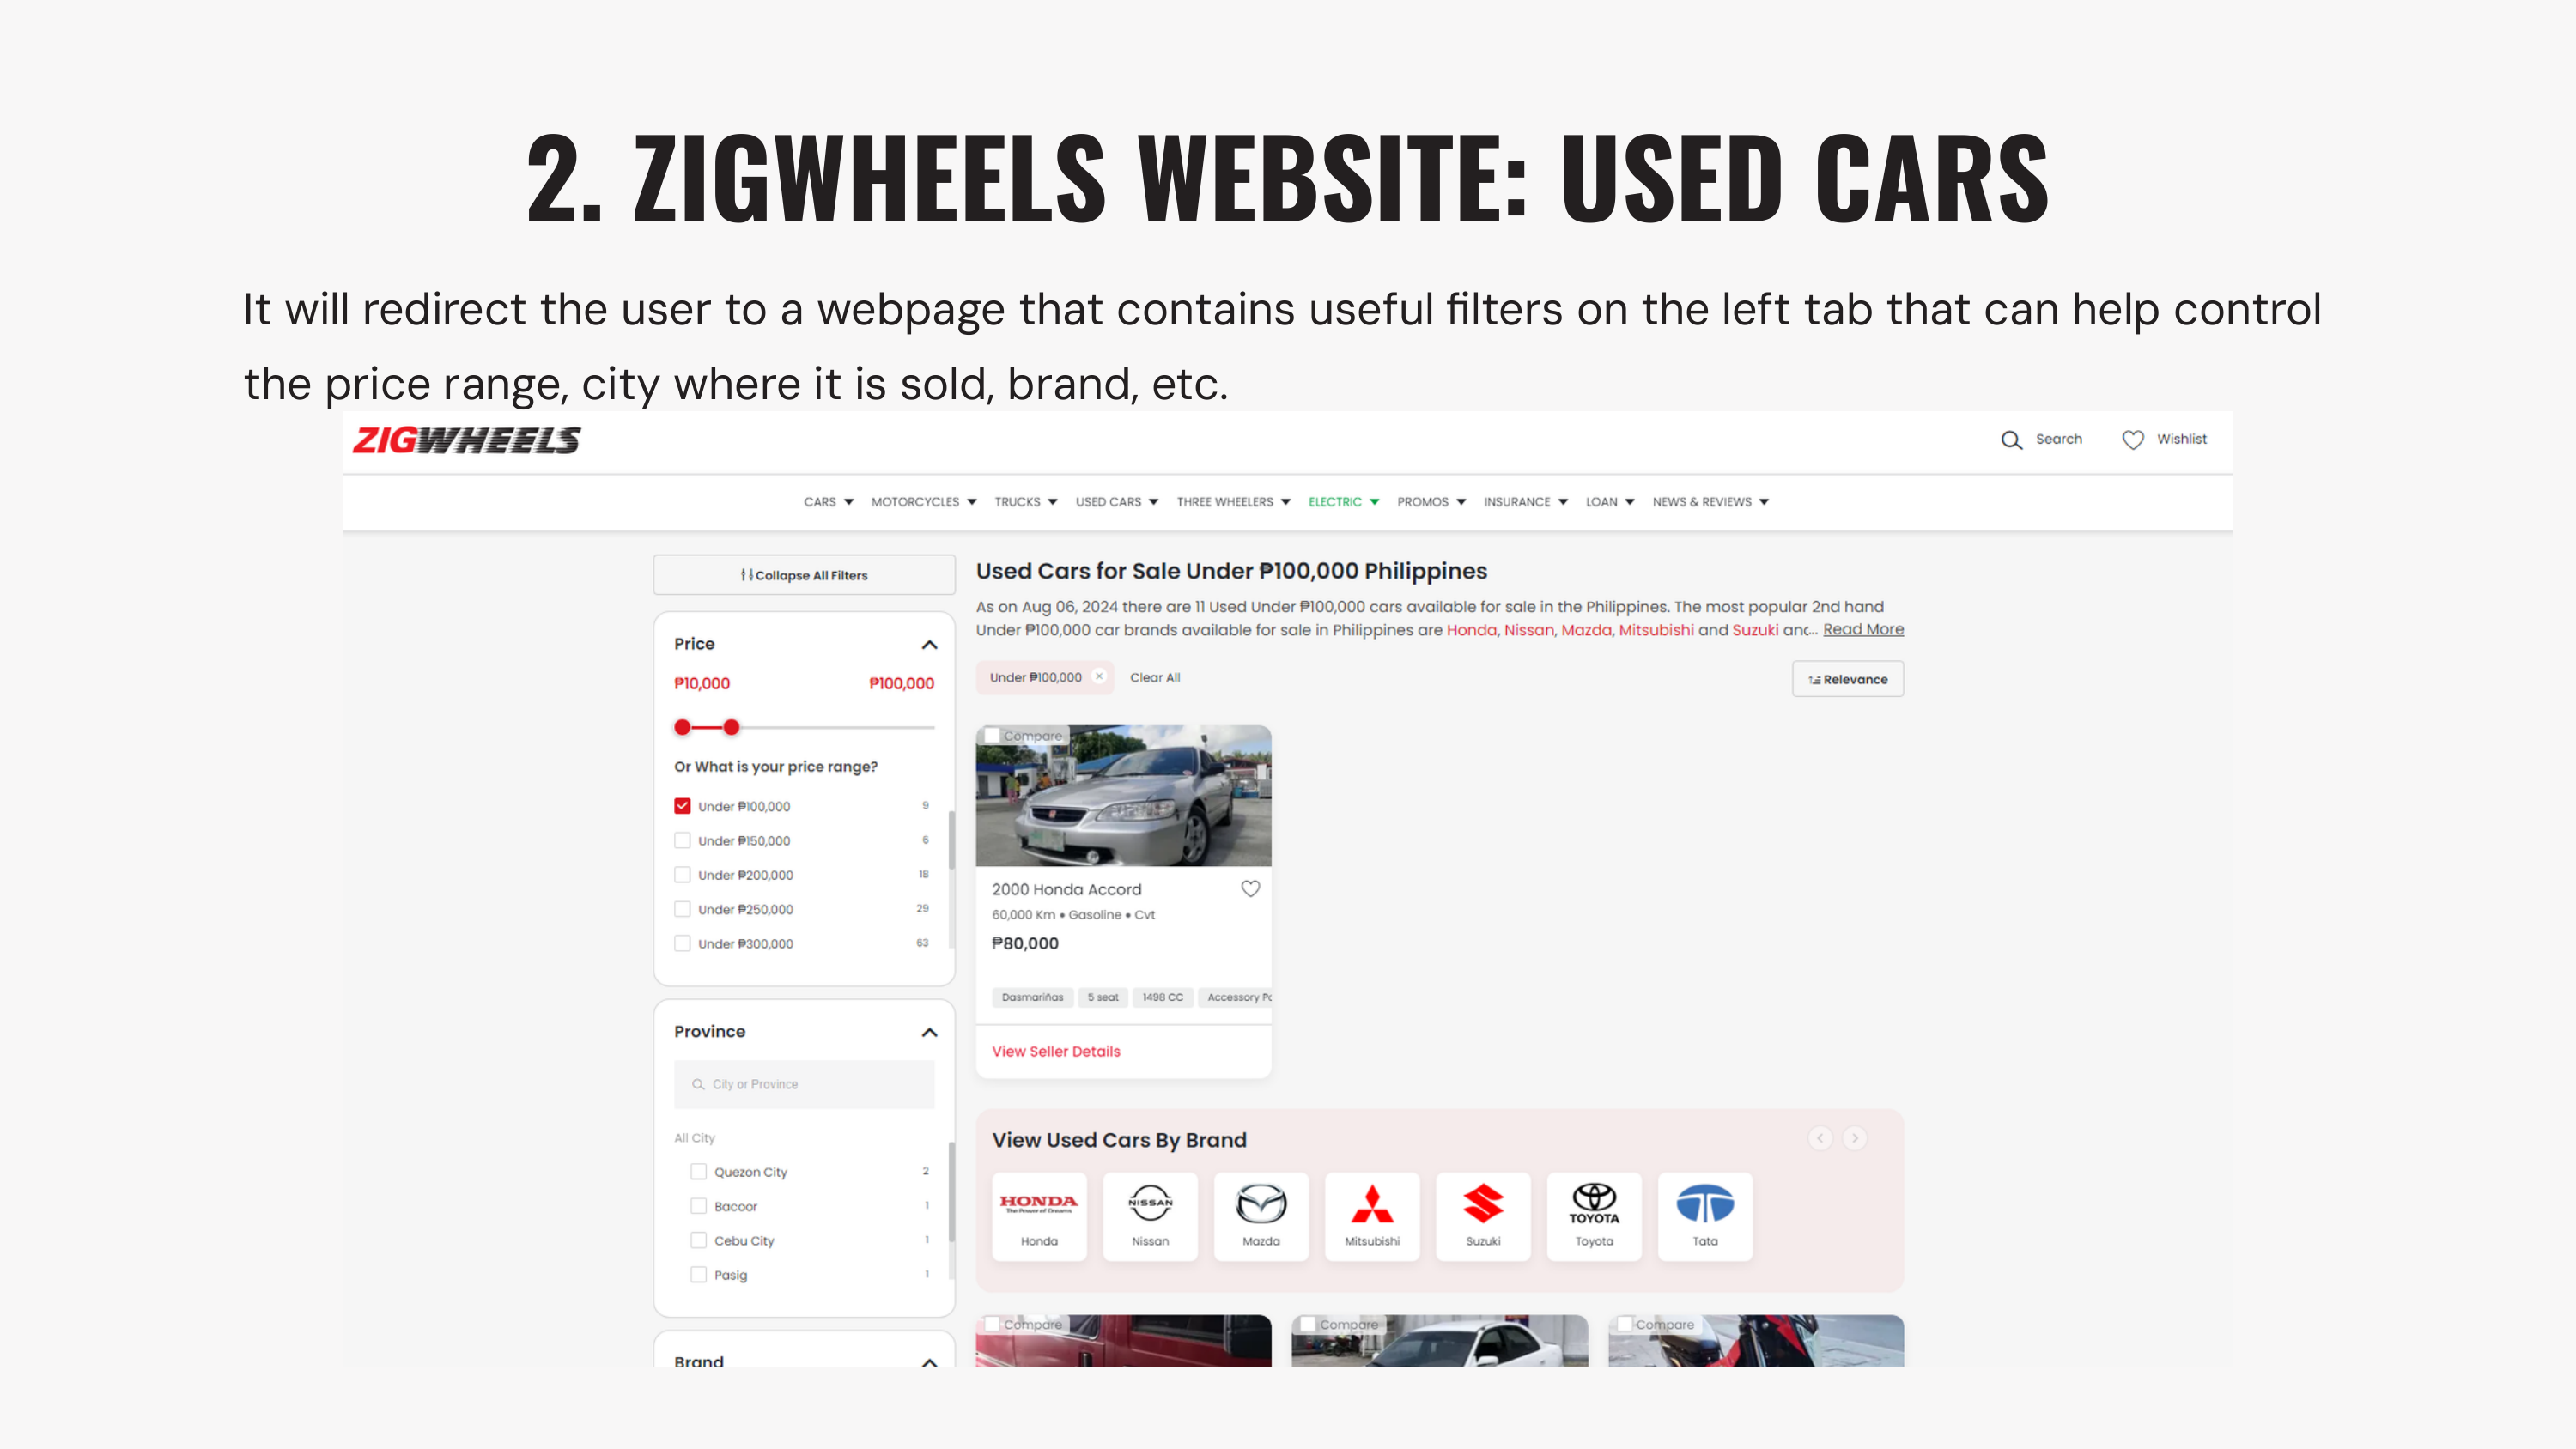

2. ZIGWHEELS WEBSITE: USED CARS
It will redirect the user to a webpage that contains useful filters on the left tab that can help control the price range, city where it is sold, brand, etc.